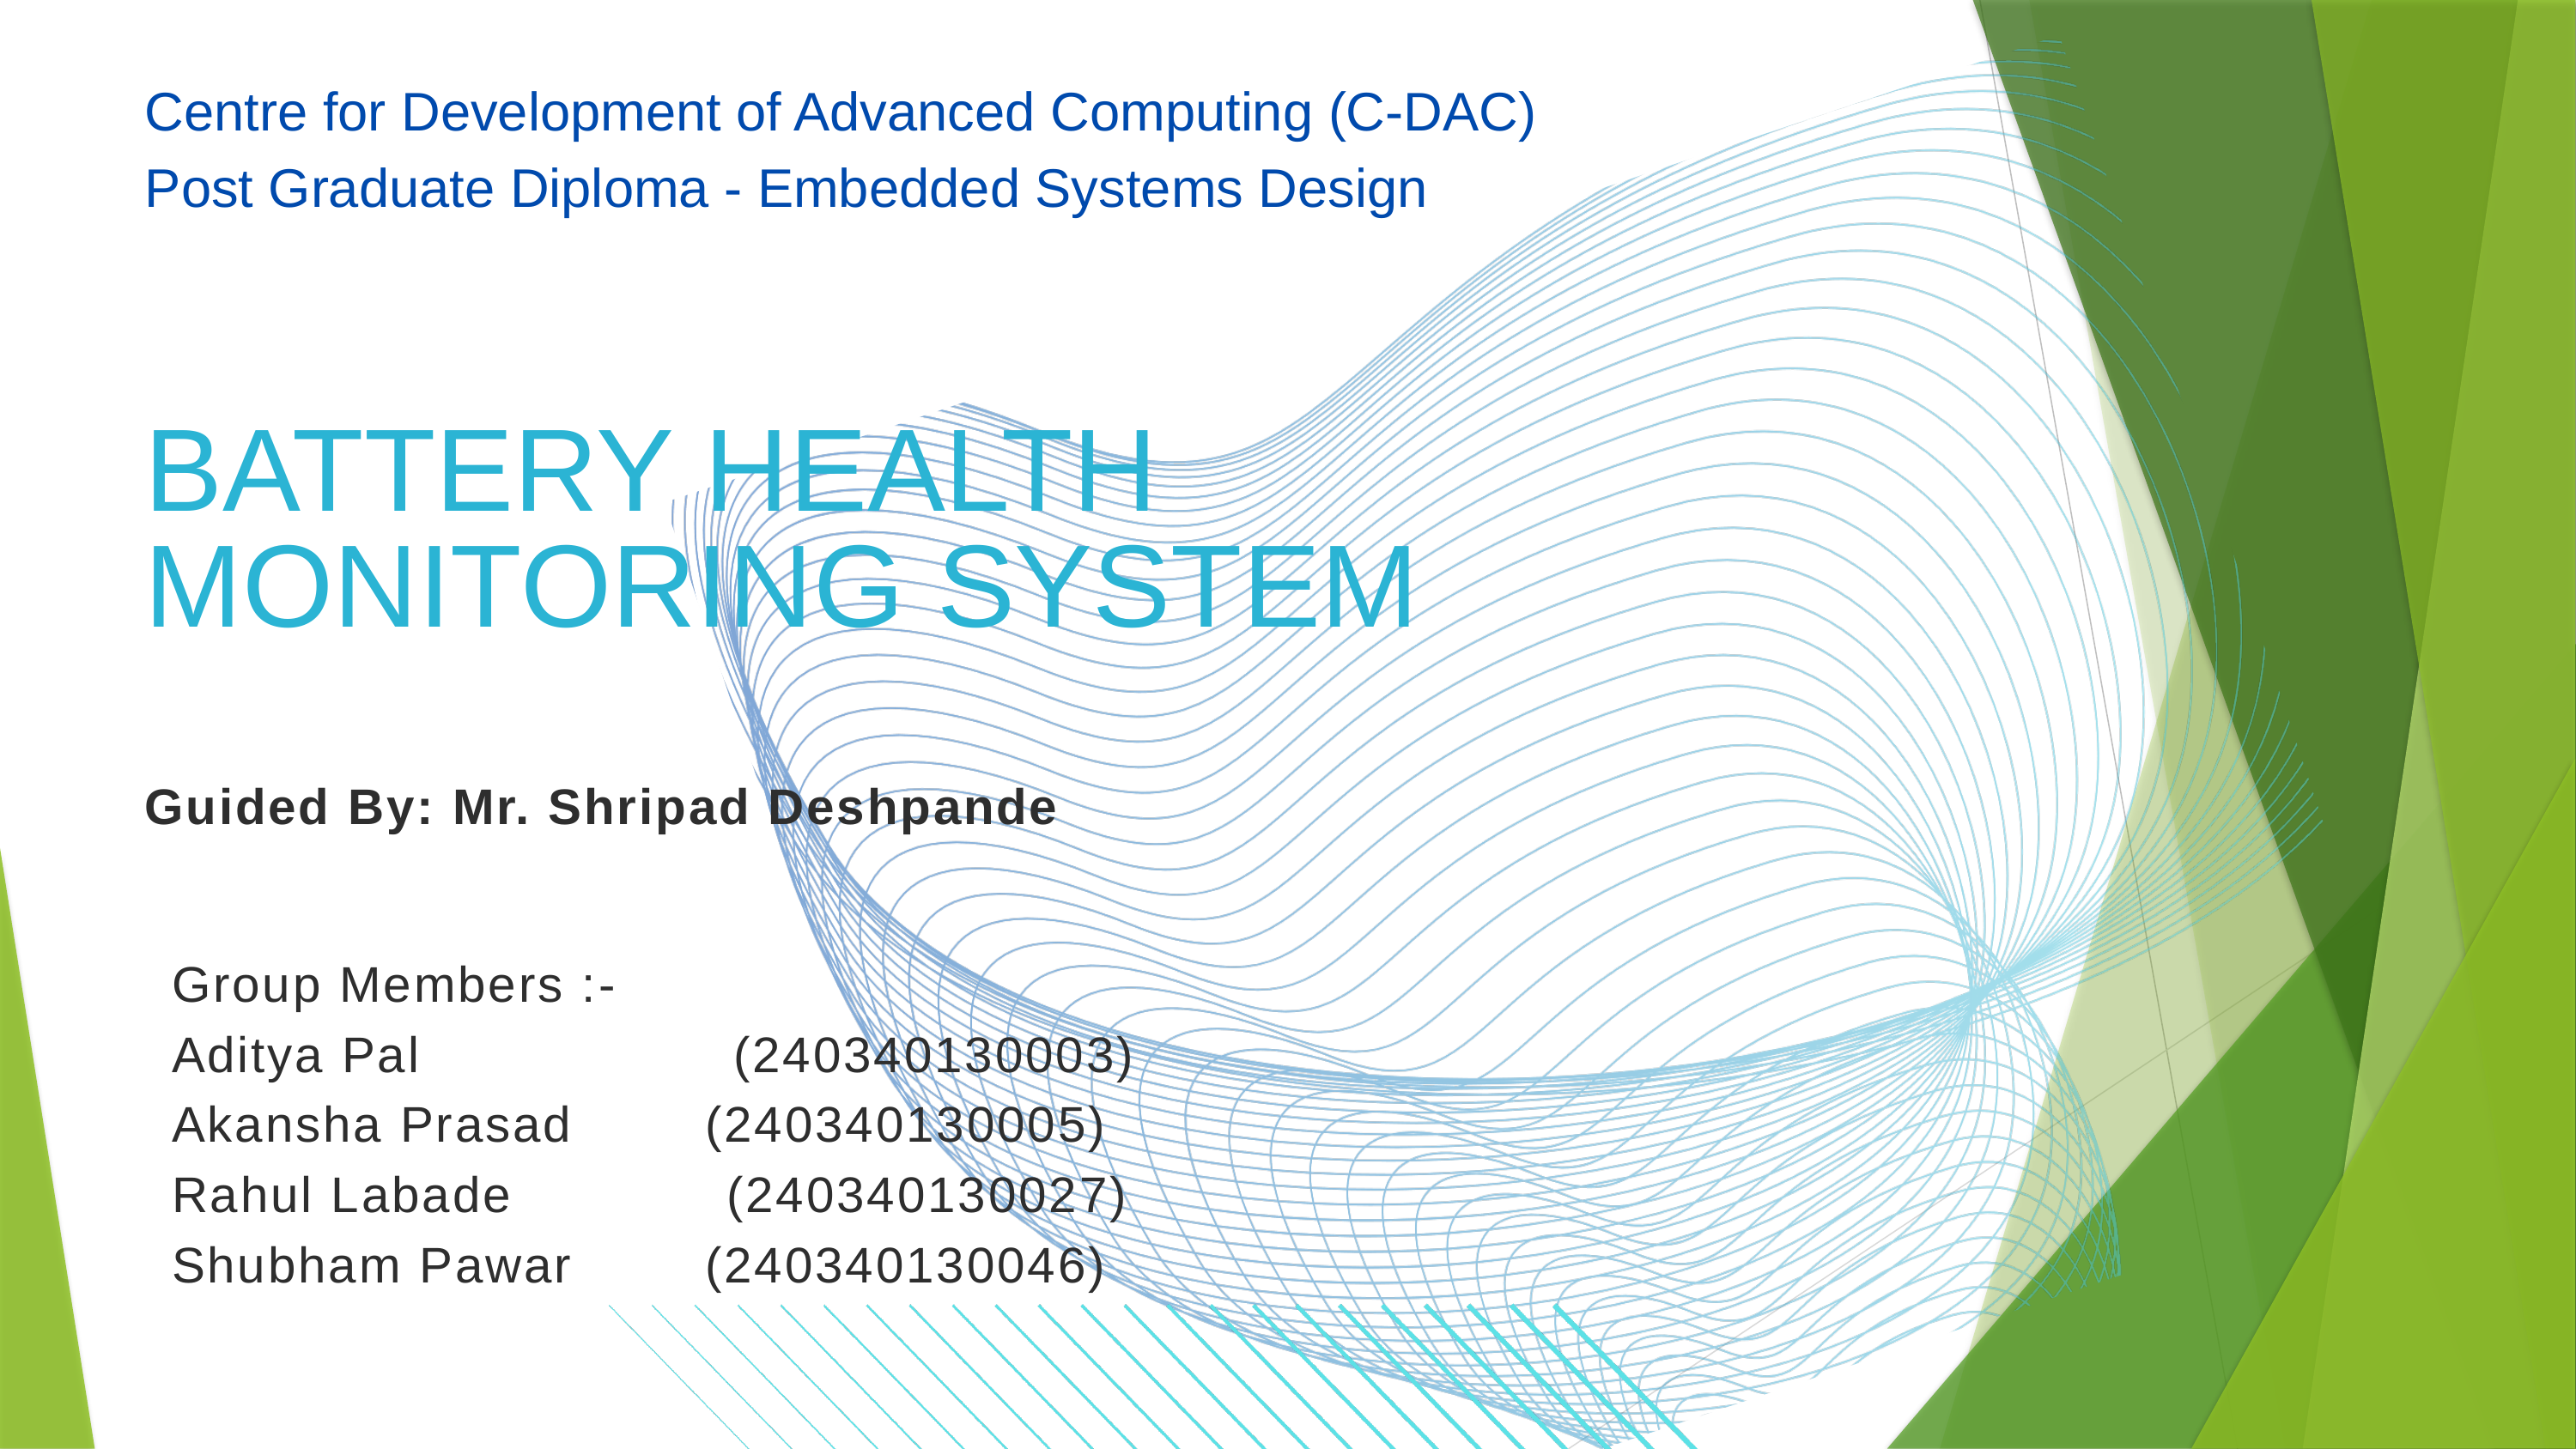

Centre for Development of Advanced Computing (C-DAC)
Post Graduate Diploma - Embedded Systems Design

BATTERY HEALTH MONITORING SYSTEM
Guided By: Mr. Shripad Deshpande
Group Members :-
Aditya Pal                   (240340130003)
Akansha Prasad        (240340130005)
Rahul Labade             (240340130027)
Shubham Pawar        (240340130046)